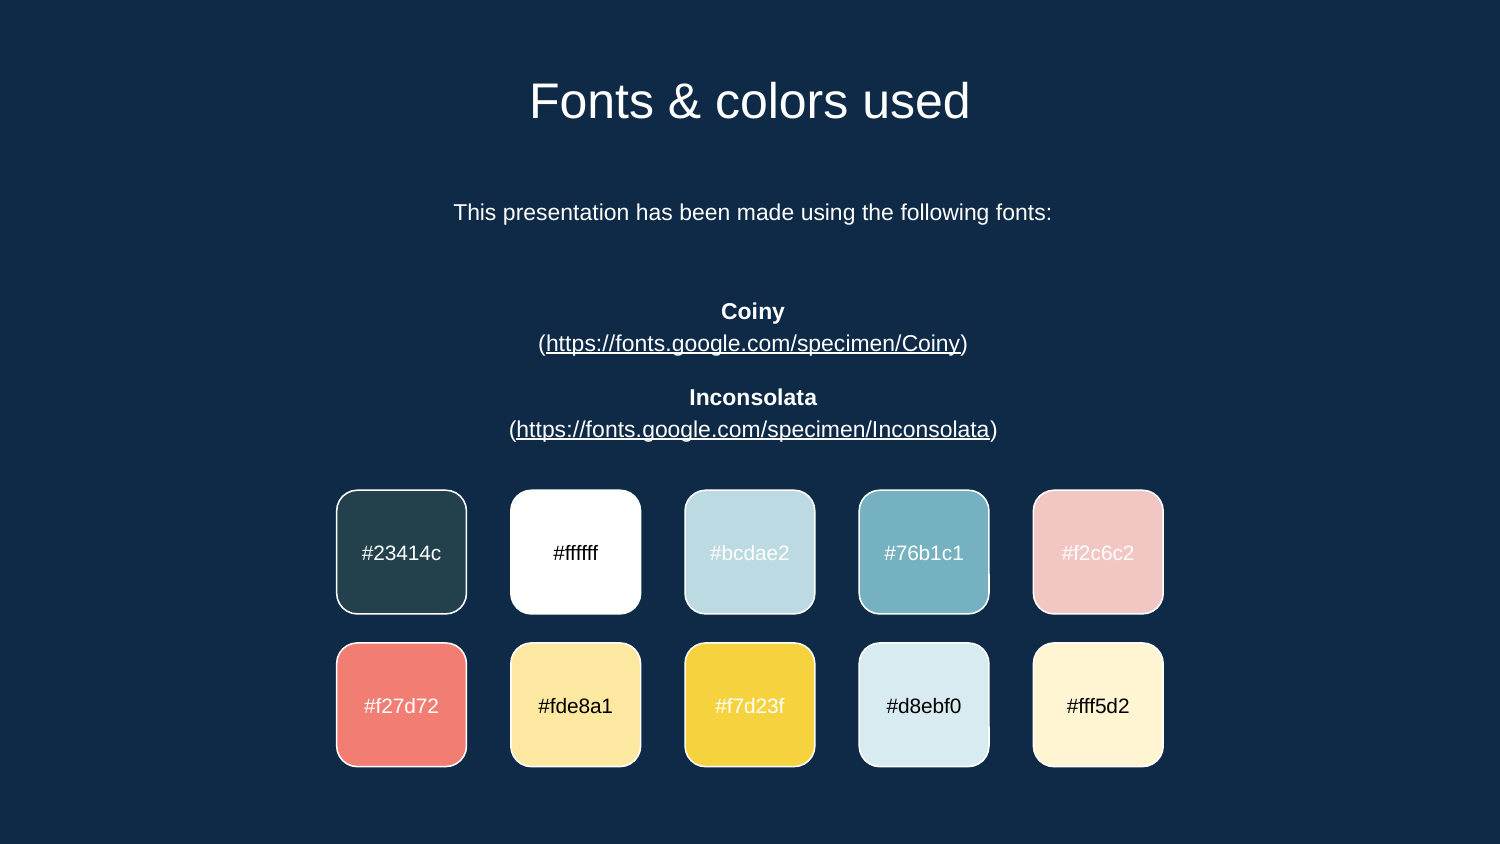

Fonts & colors used
This presentation has been made using the following fonts:

Coiny
(https://fonts.google.com/specimen/Coiny)

Inconsolata
(https://fonts.google.com/specimen/Inconsolata)

#23414c
#ffffff
#bcdae2
#76b1c1
#f2c6c2

#f27d72
#fde8a1
#f7d23f
#d8ebf0
#fff5d2